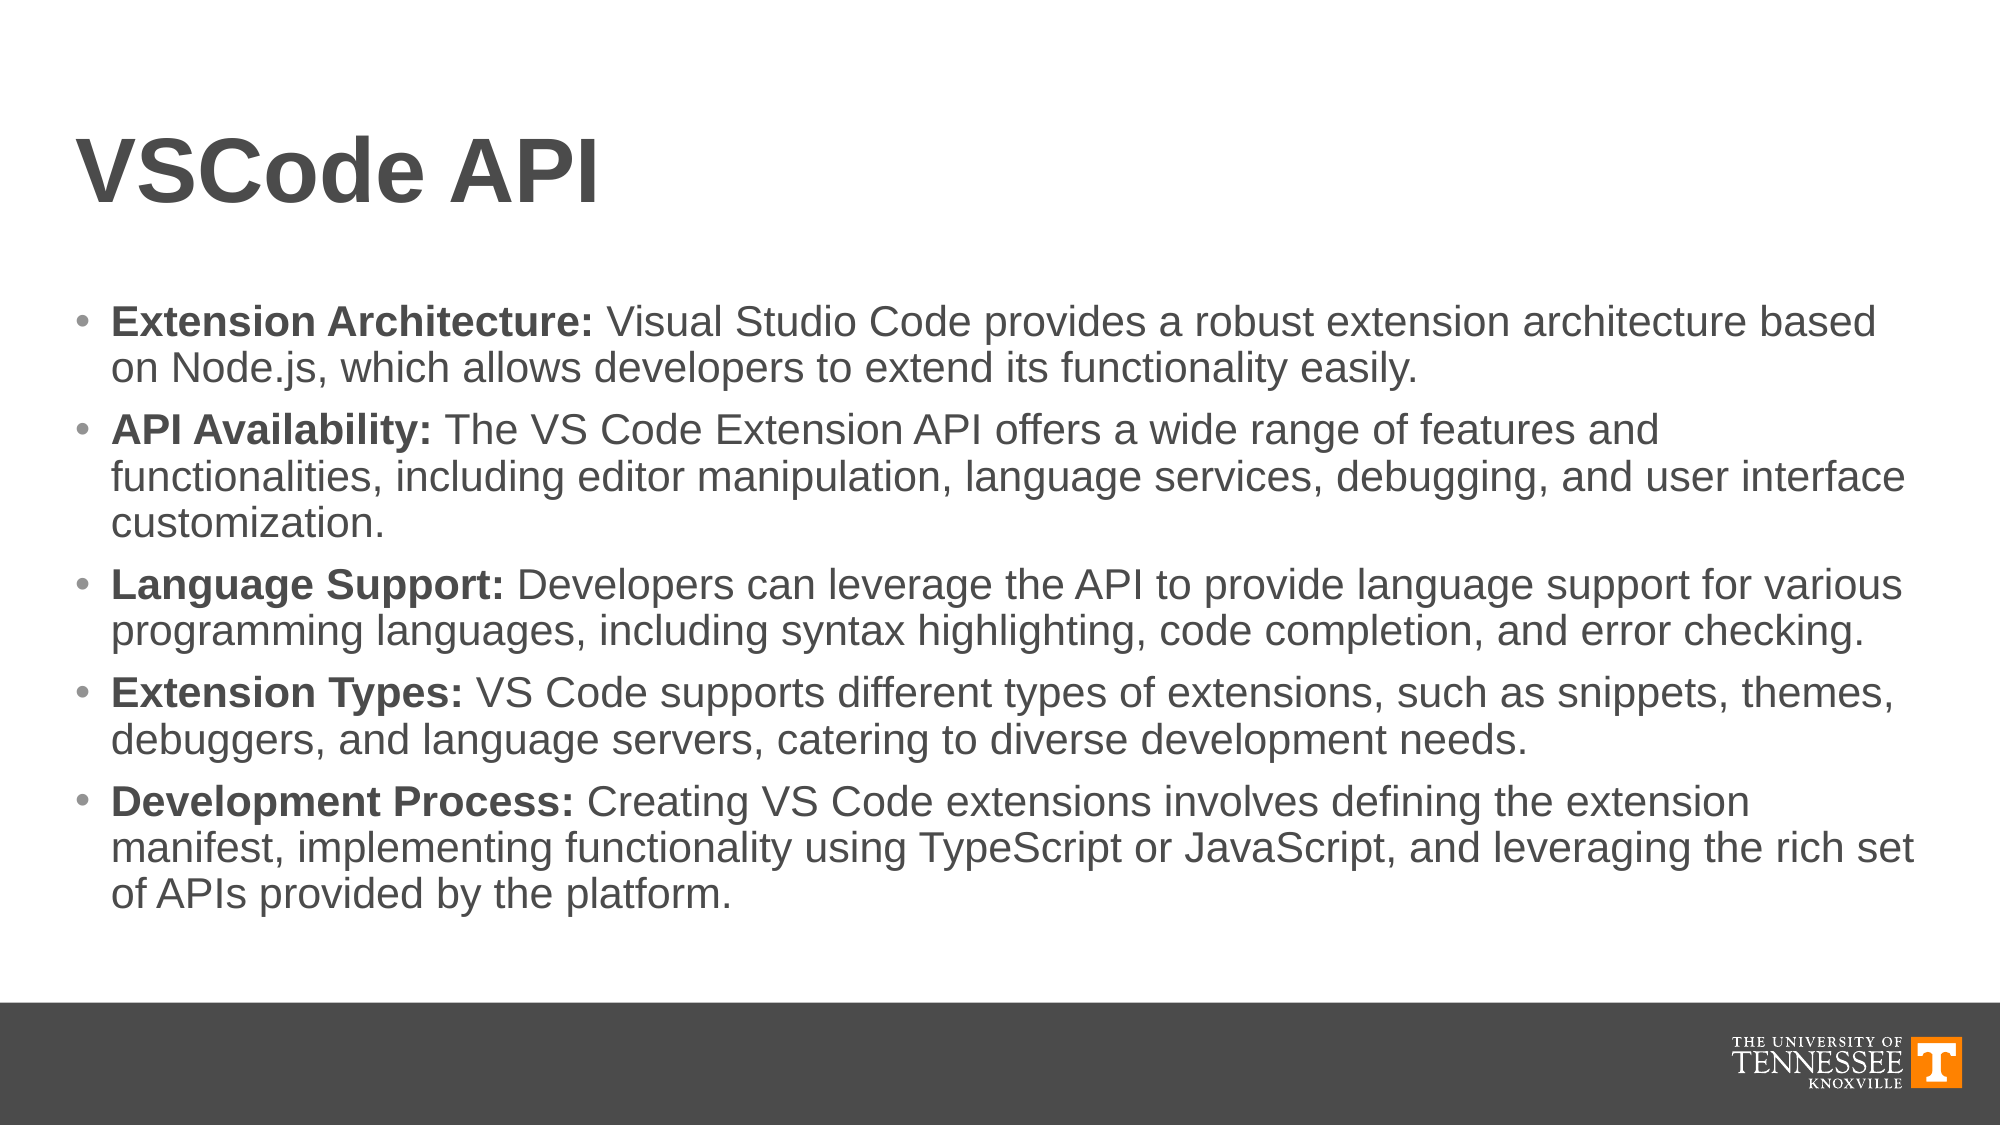

# VSCode API
Extension Architecture: Visual Studio Code provides a robust extension architecture based on Node.js, which allows developers to extend its functionality easily.
API Availability: The VS Code Extension API offers a wide range of features and functionalities, including editor manipulation, language services, debugging, and user interface customization.
Language Support: Developers can leverage the API to provide language support for various programming languages, including syntax highlighting, code completion, and error checking.
Extension Types: VS Code supports different types of extensions, such as snippets, themes, debuggers, and language servers, catering to diverse development needs.
Development Process: Creating VS Code extensions involves defining the extension manifest, implementing functionality using TypeScript or JavaScript, and leveraging the rich set of APIs provided by the platform.